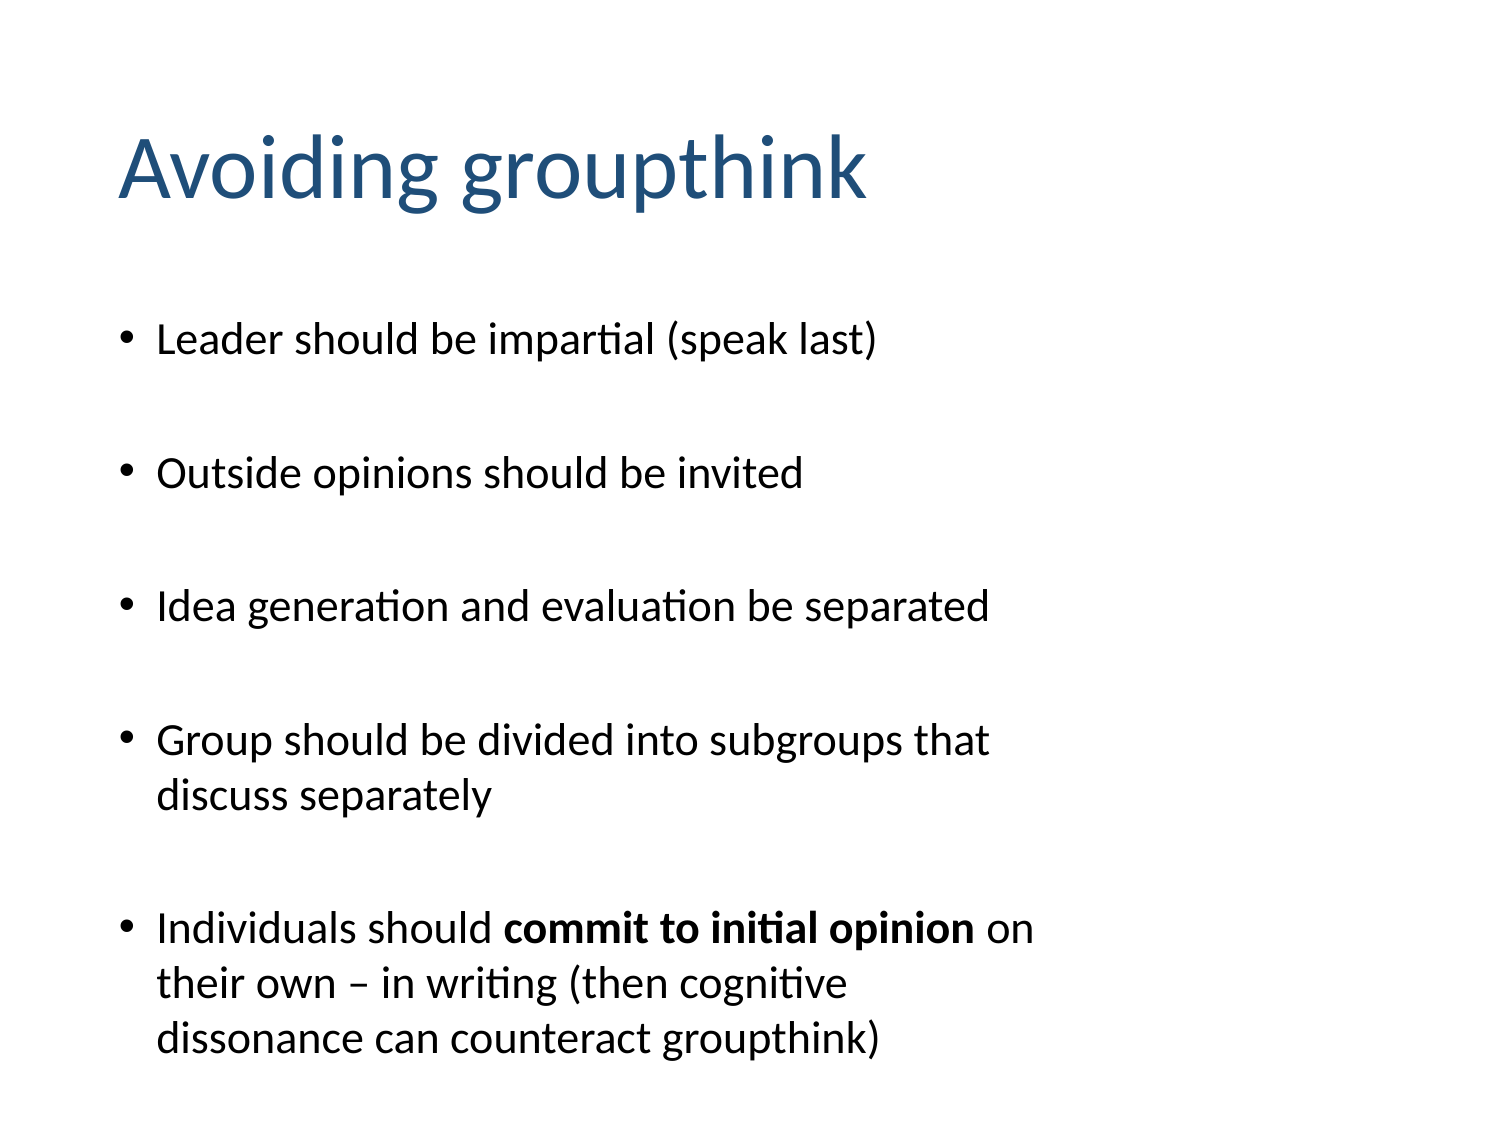

# Avoiding groupthink
Leader should be impartial (speak last)

Outside opinions should be invited

Idea generation and evaluation be separated

Group should be divided into subgroups that discuss separately

Individuals should commit to initial opinion on their own – in writing (then cognitive dissonance can counteract groupthink)